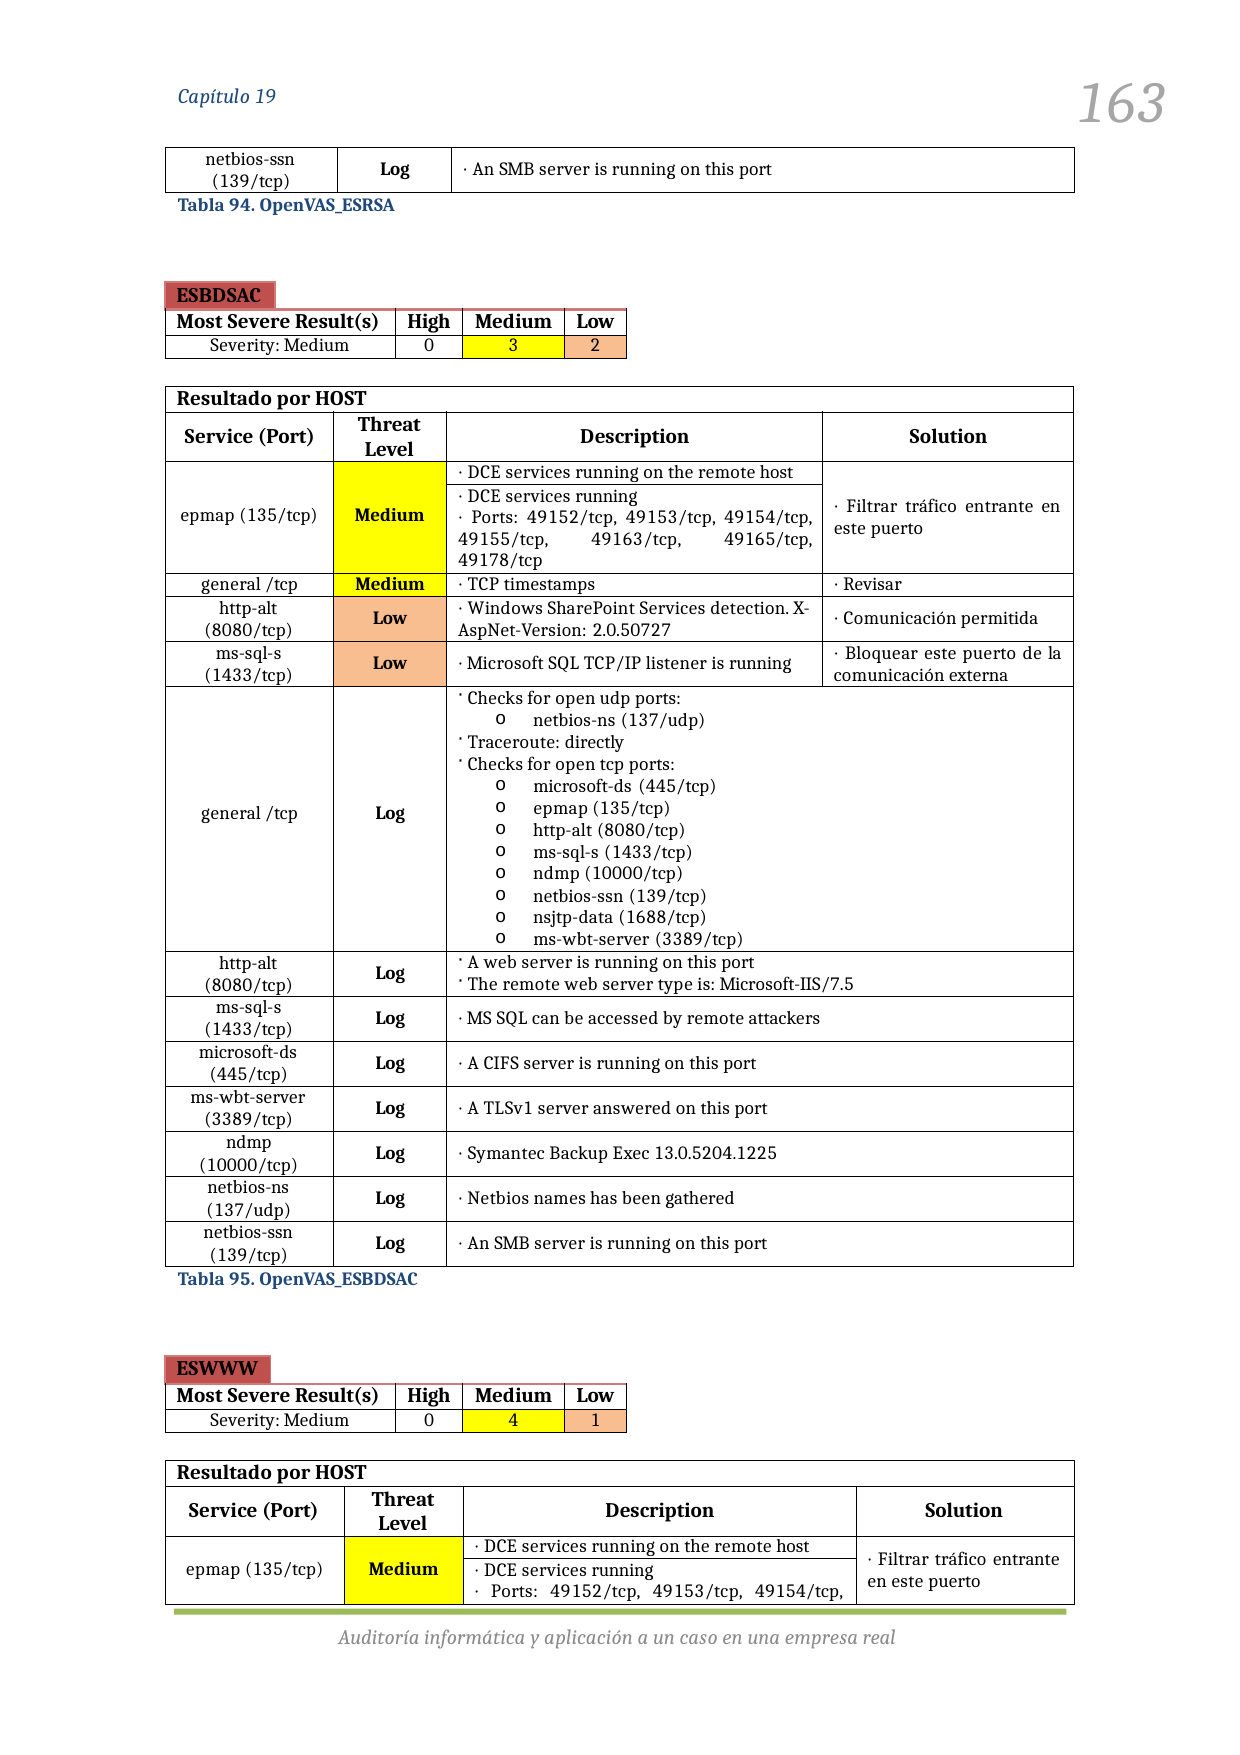

163
Capítulo 19
| netbios-ssn (139/tcp) | Log | · An SMB server is running on this port |
| --- | --- | --- |
Tabla 94. OpenVAS_ESRSA
| ESBDSAC |  |  |  |  |
| --- | --- | --- | --- | --- |
| Most Severe Result(s) |  | High | Medium | Low |
| Severity: Medium |  | 0 | 3 | 2 |
| Resultado por HOST |  |  |  |
| --- | --- | --- | --- |
| Service (Port) | Threat Level | Description | Solution |
| epmap (135/tcp) | Medium | · DCE services running on the remote host | · Filtrar tráfico entrante en este puerto |
|  |  | · DCE services running · Ports: 49152/tcp, 49153/tcp, 49154/tcp, 49155/tcp, 49163/tcp, 49165/tcp, 49178/tcp |  |
| general /tcp | Medium | · TCP timestamps | · Revisar |
| http-alt (8080/tcp) | Low | · Windows SharePoint Services detection. X- AspNet-Version: 2.0.50727 | · Comunicación permitida |
| ms-sql-s (1433/tcp) | Low | · Microsoft SQL TCP/IP listener is running | · Bloquear este puerto de la comunicación externa |
| general /tcp | Log | Checks for open udp ports: netbios-ns (137/udp) Traceroute: directly Checks for open tcp ports: microsoft-ds (445/tcp) epmap (135/tcp) http-alt (8080/tcp) ms-sql-s (1433/tcp) ndmp (10000/tcp) netbios-ssn (139/tcp) nsjtp-data (1688/tcp) ms-wbt-server (3389/tcp) |  |
| http-alt (8080/tcp) | Log | A web server is running on this port The remote web server type is: Microsoft-IIS/7.5 |  |
| ms-sql-s (1433/tcp) | Log | · MS SQL can be accessed by remote attackers |  |
| microsoft-ds (445/tcp) | Log | · A CIFS server is running on this port |  |
| ms-wbt-server (3389/tcp) | Log | · A TLSv1 server answered on this port |  |
| ndmp (10000/tcp) | Log | · Symantec Backup Exec 13.0.5204.1225 |  |
| netbios-ns (137/udp) | Log | · Netbios names has been gathered |  |
| netbios-ssn (139/tcp) | Log | · An SMB server is running on this port |  |
Tabla 95. OpenVAS_ESBDSAC
| ESWWW |  |  |  |  |
| --- | --- | --- | --- | --- |
| Most Severe Result(s) |  | High | Medium | Low |
| Severity: Medium |  | 0 | 4 | 1 |
| Resultado por HOST |  |  |  |
| --- | --- | --- | --- |
| Service (Port) | Threat Level | Description | Solution |
| epmap (135/tcp) | Medium | · DCE services running on the remote host | · Filtrar tráfico entrante en este puerto |
|  |  | · DCE services running · Ports: 49152/tcp, 49153/tcp, 49154/tcp, |  |

Auditoría informática y aplicación a un caso en una empresa real